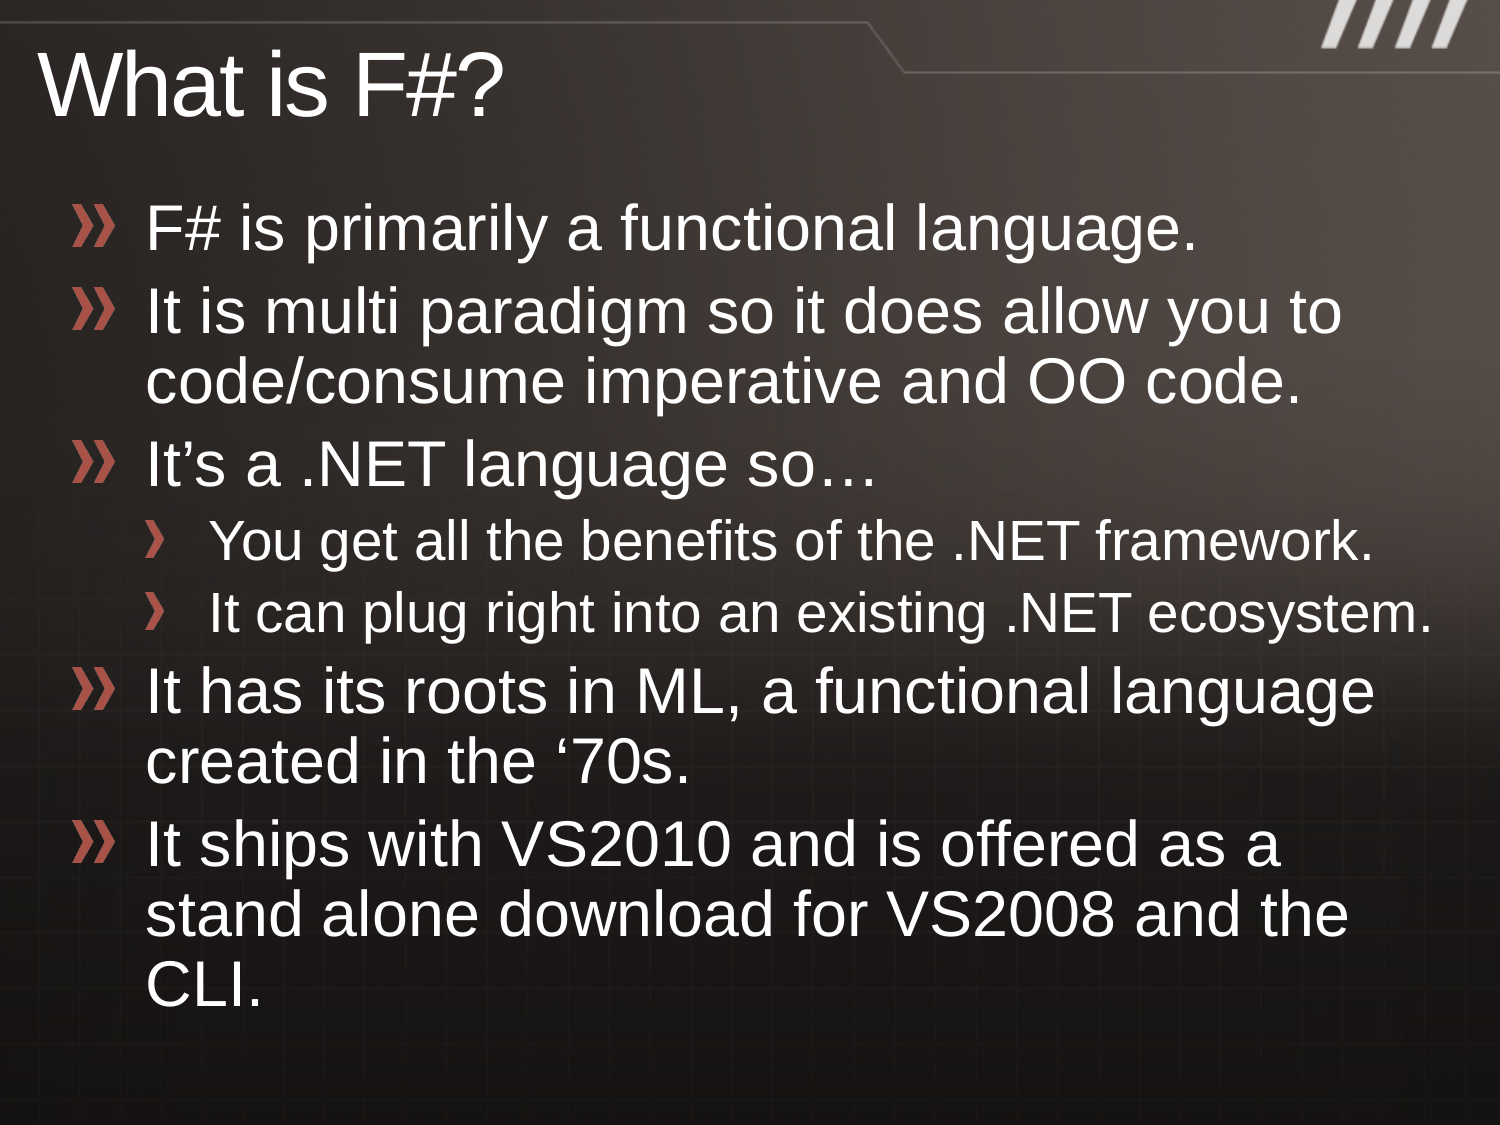

# What is F#?
F# is primarily a functional language.
It is multi paradigm so it does allow you to code/consume imperative and OO code.
It’s a .NET language so…
You get all the benefits of the .NET framework.
It can plug right into an existing .NET ecosystem.
It has its roots in ML, a functional language created in the ‘70s.
It ships with VS2010 and is offered as a stand alone download for VS2008 and the CLI.